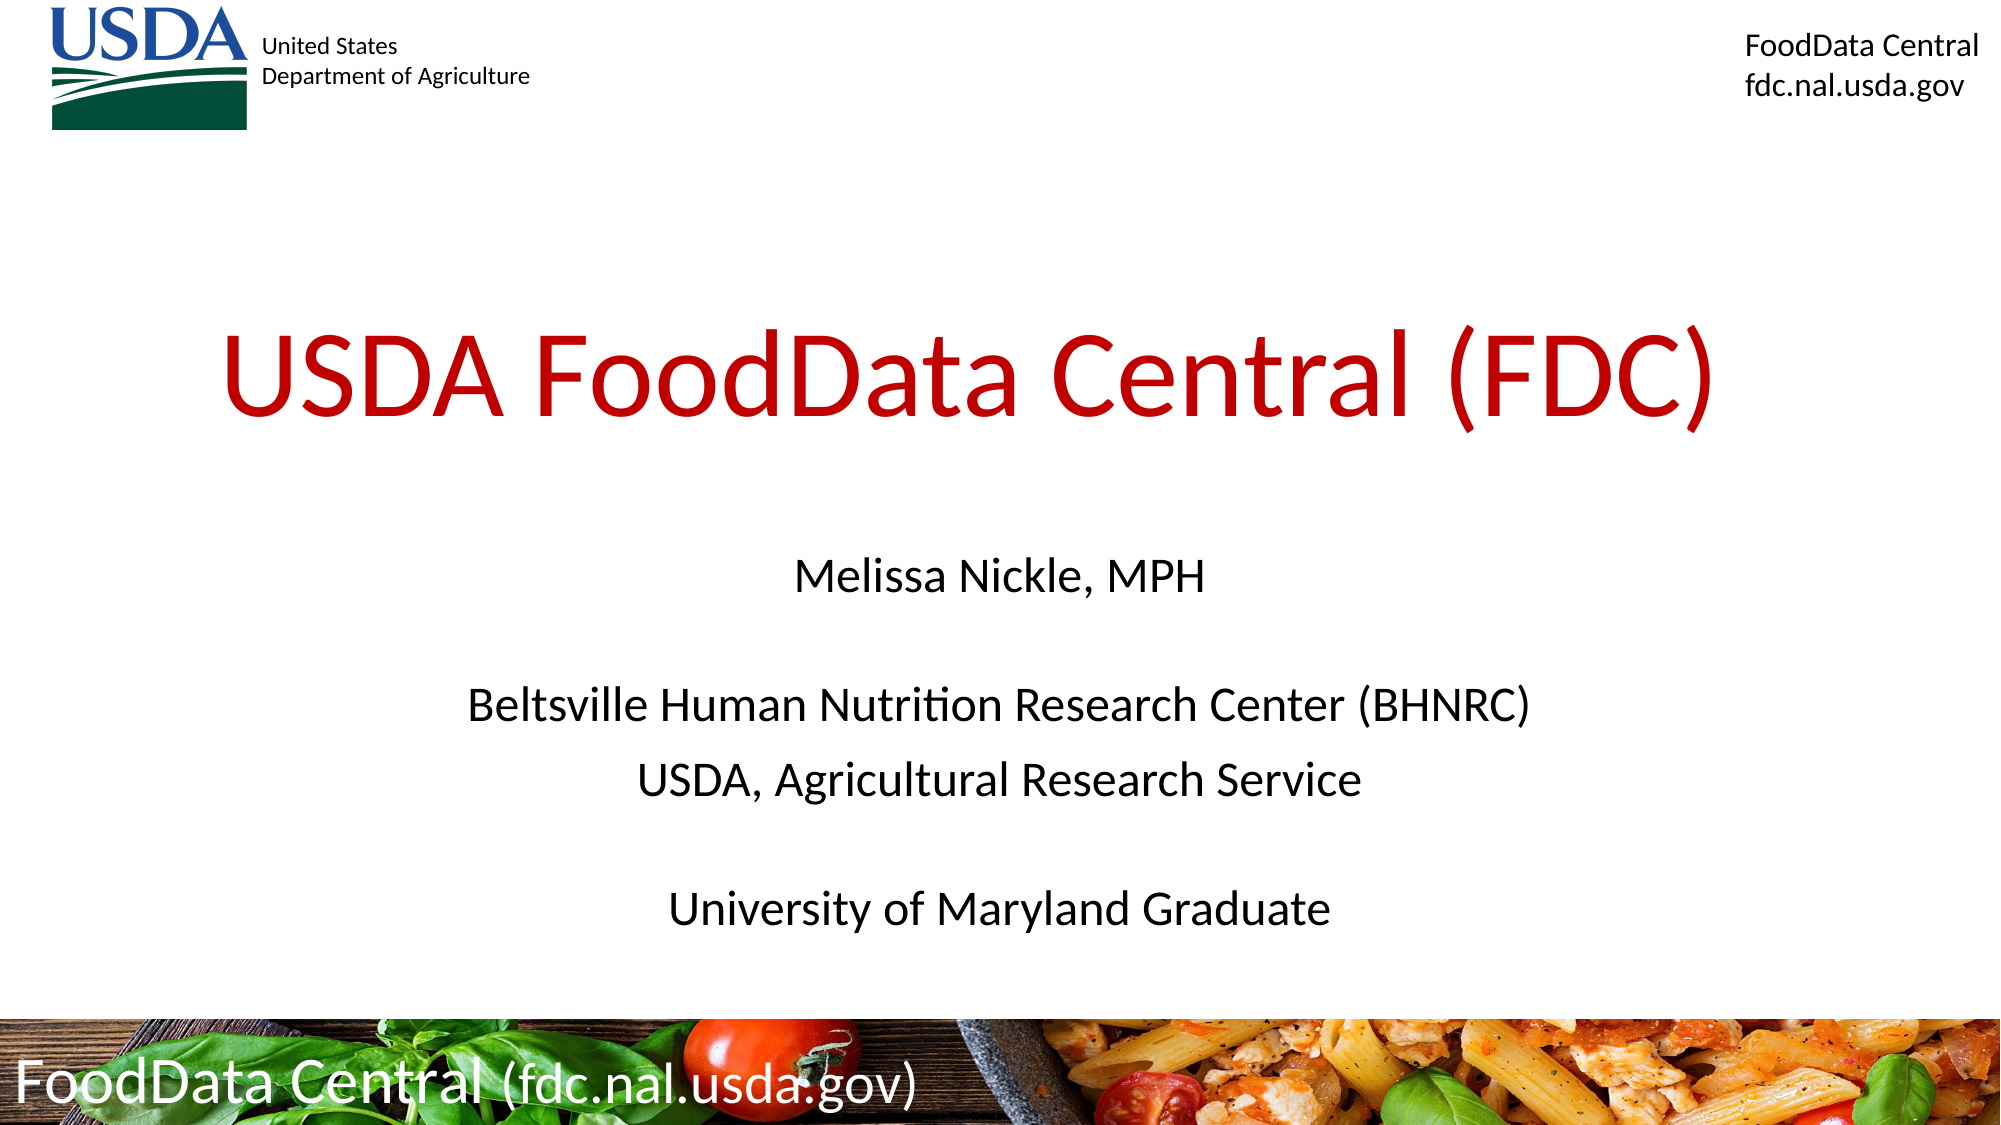

# USDA FoodData Central (FDC)
Melissa Nickle, MPH
Beltsville Human Nutrition Research Center (BHNRC)
USDA, Agricultural Research Service
University of Maryland Graduate